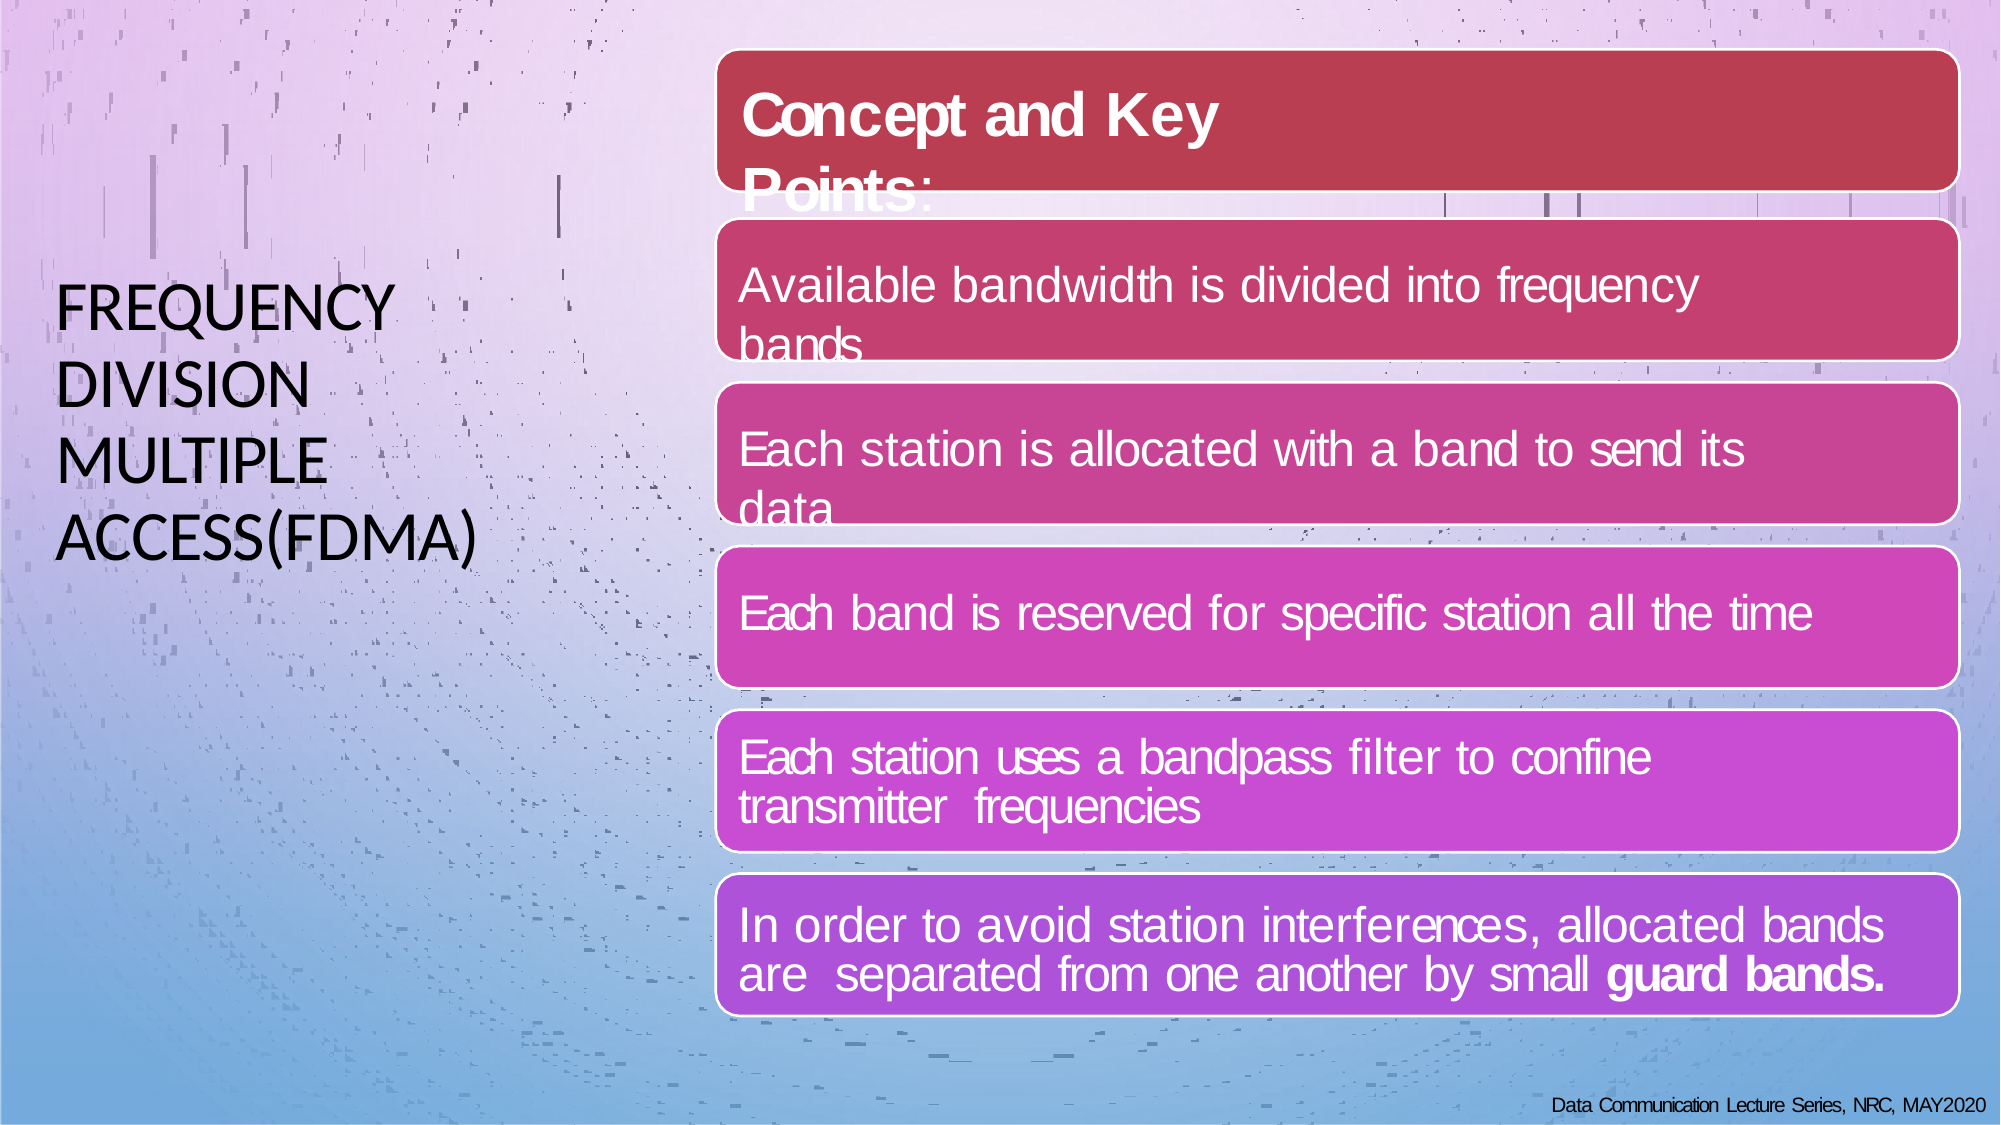

# Concept and Key Points:

Available bandwidth is divided into frequency bands
FREQUENCY  DIVISION MULTIPLE  ACCESS(FDMA)

Each station is allocated with a band to send its data

Each band is reserved for specific station all the time

Each station uses a bandpass filter to confine transmitter  frequencies

In order to avoid station interferences, allocated bands are  separated from one another by small guard bands.

Data Communication Lecture Series, NRC, MAY2020